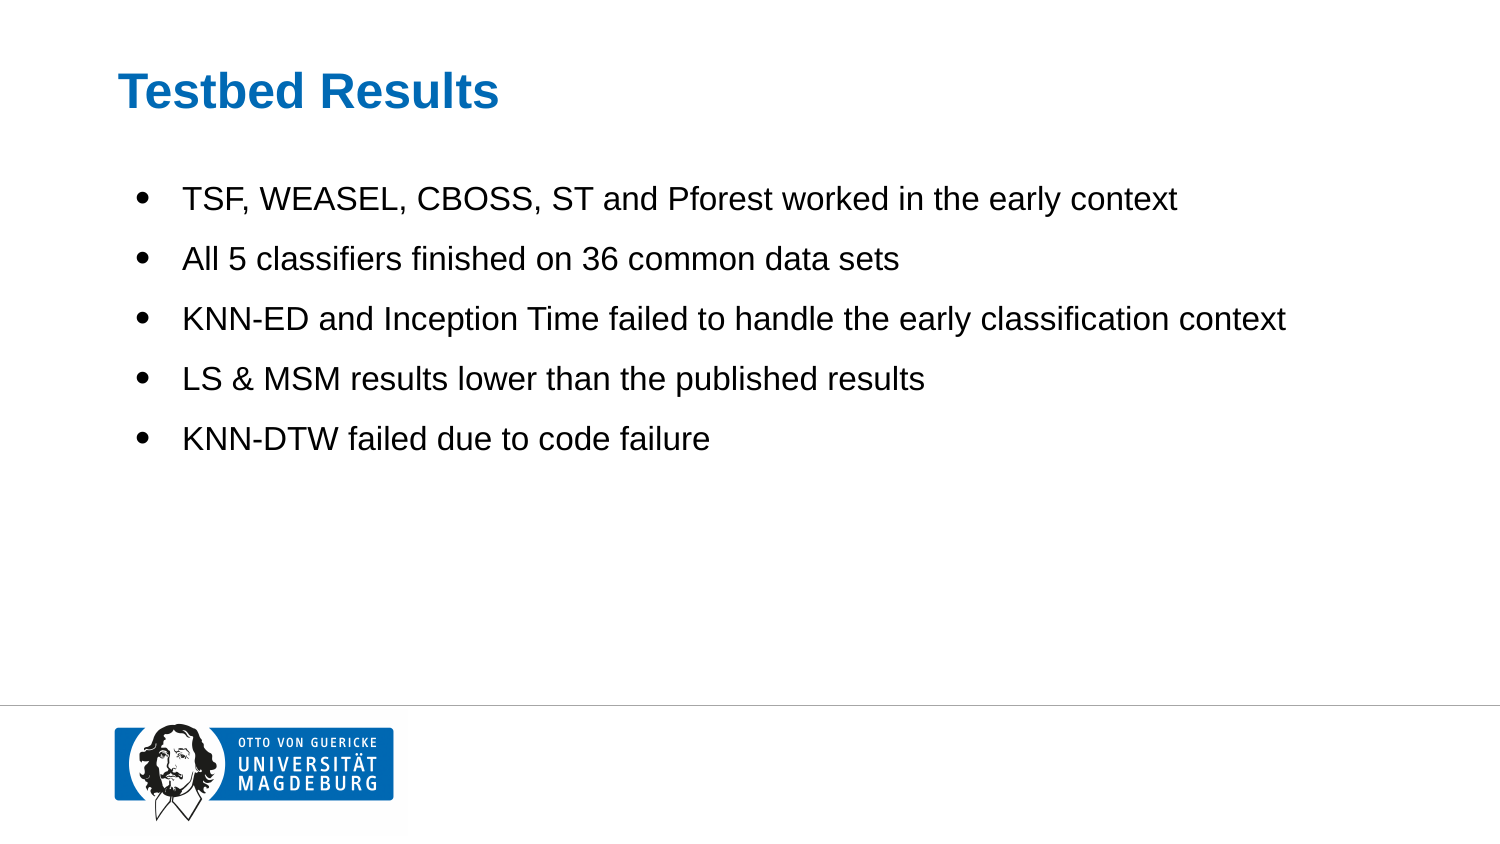

# Testbed Results
TSF, WEASEL, CBOSS, ST and Pforest worked in the early context
All 5 classifiers finished on 36 common data sets
KNN-ED and Inception Time failed to handle the early classification context
LS & MSM results lower than the published results
KNN-DTW failed due to code failure